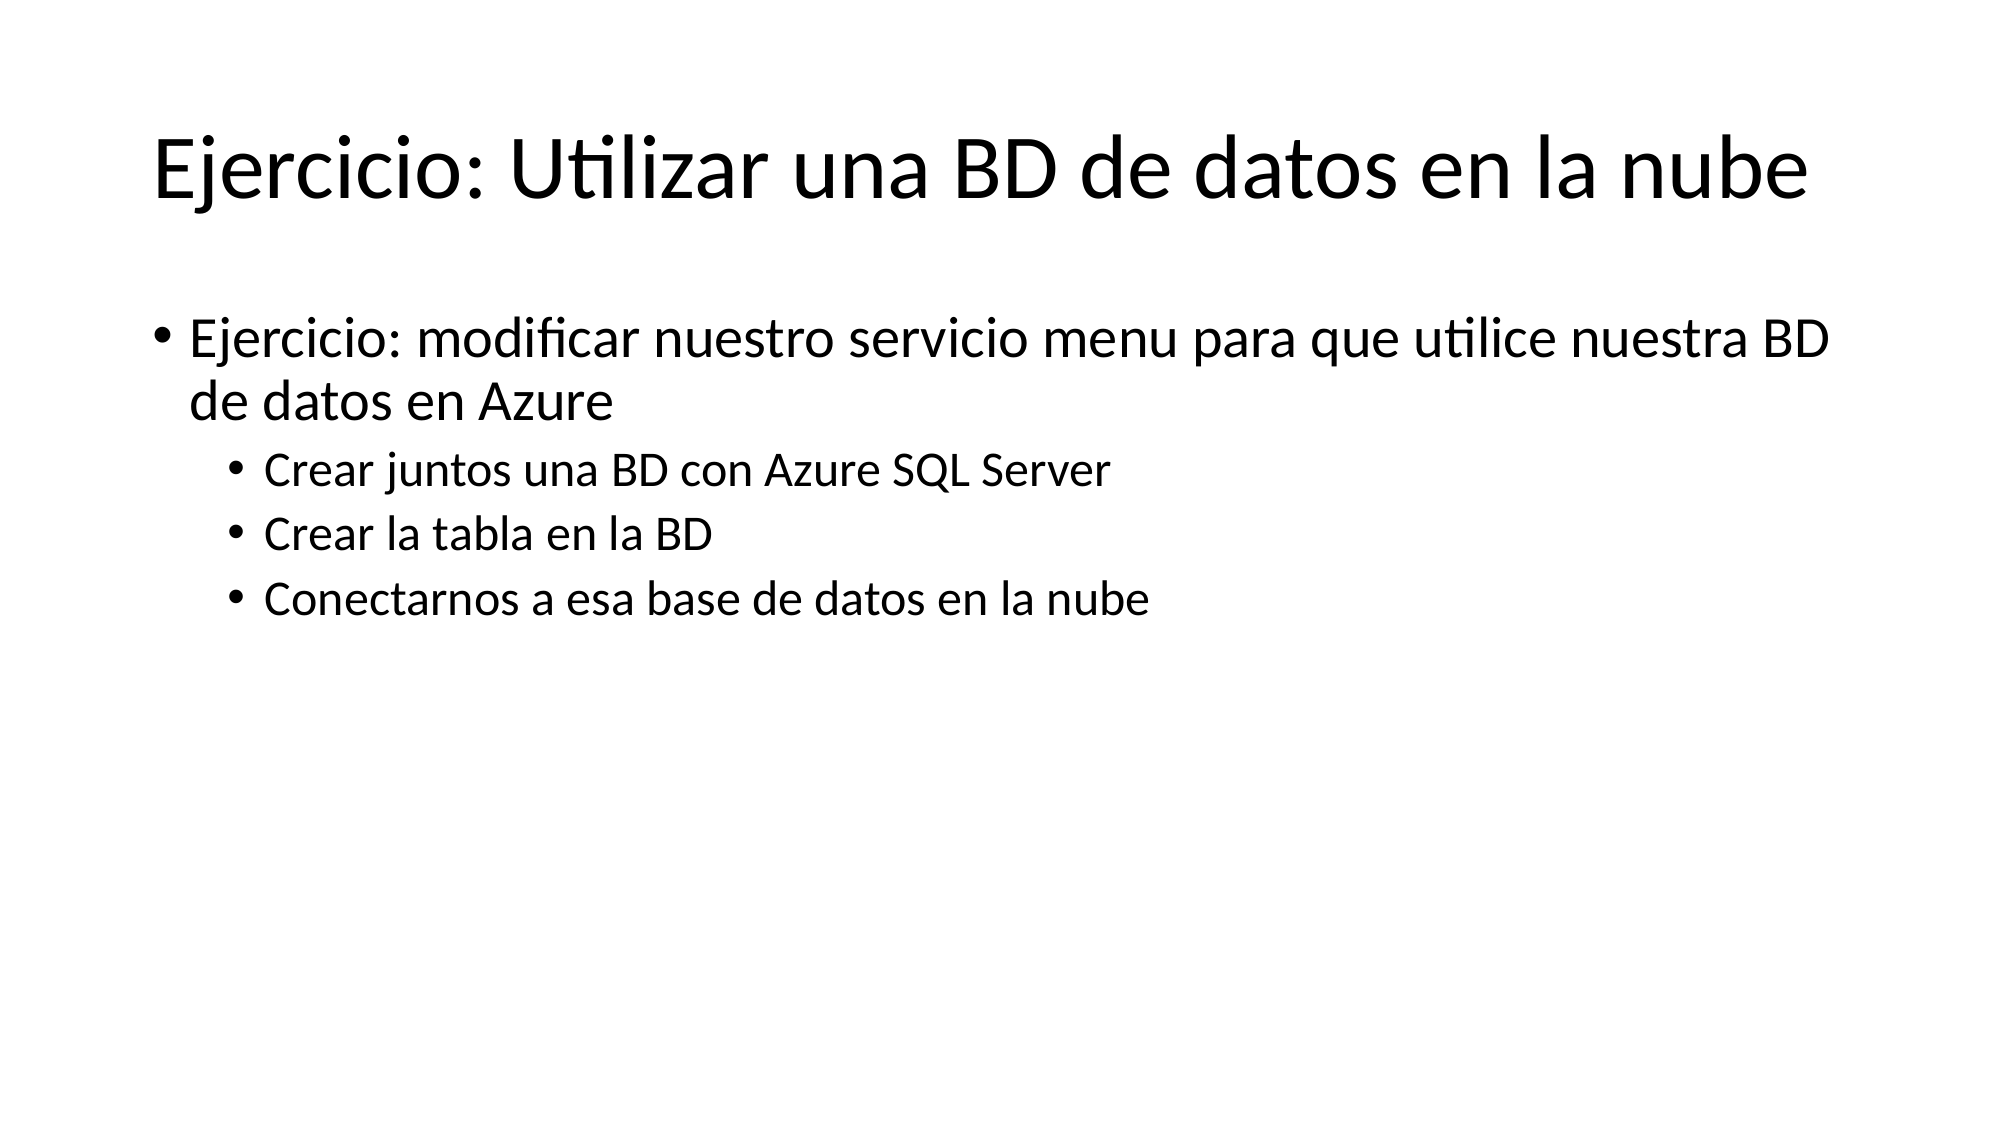

# Ejercicio: Utilizar una BD de datos en la nube
Ejercicio: modificar nuestro servicio menu para que utilice nuestra BD de datos en Azure
Crear juntos una BD con Azure SQL Server
Crear la tabla en la BD
Conectarnos a esa base de datos en la nube